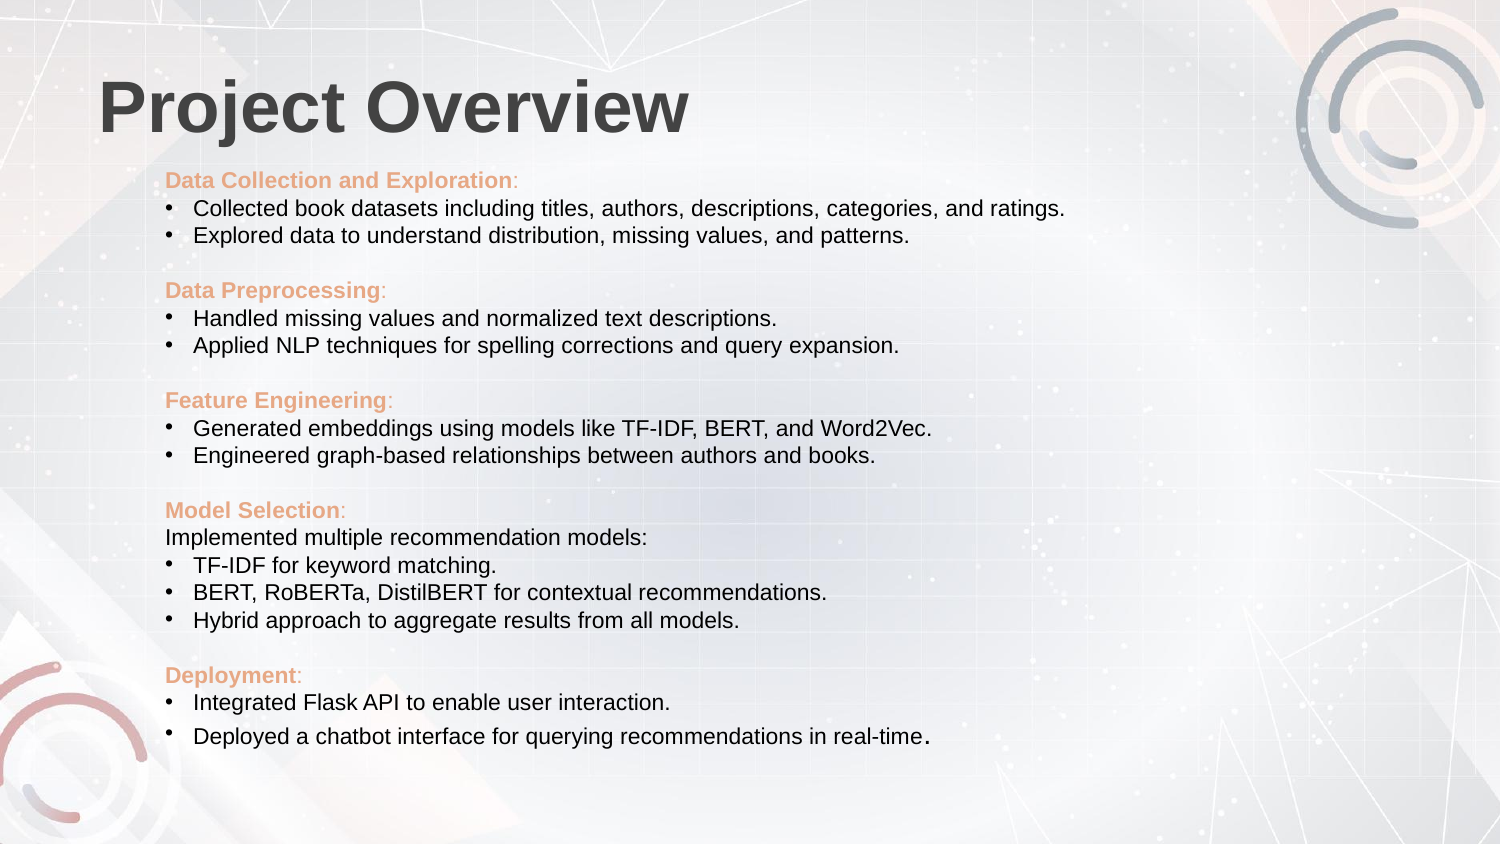

# Project Overview
Data Collection and Exploration:
Collected book datasets including titles, authors, descriptions, categories, and ratings.
Explored data to understand distribution, missing values, and patterns.
Data Preprocessing:
Handled missing values and normalized text descriptions.
Applied NLP techniques for spelling corrections and query expansion.
Feature Engineering:
Generated embeddings using models like TF-IDF, BERT, and Word2Vec.
Engineered graph-based relationships between authors and books.
Model Selection:
Implemented multiple recommendation models:
TF-IDF for keyword matching.
BERT, RoBERTa, DistilBERT for contextual recommendations.
Hybrid approach to aggregate results from all models.
Deployment:
Integrated Flask API to enable user interaction.
Deployed a chatbot interface for querying recommendations in real-time.